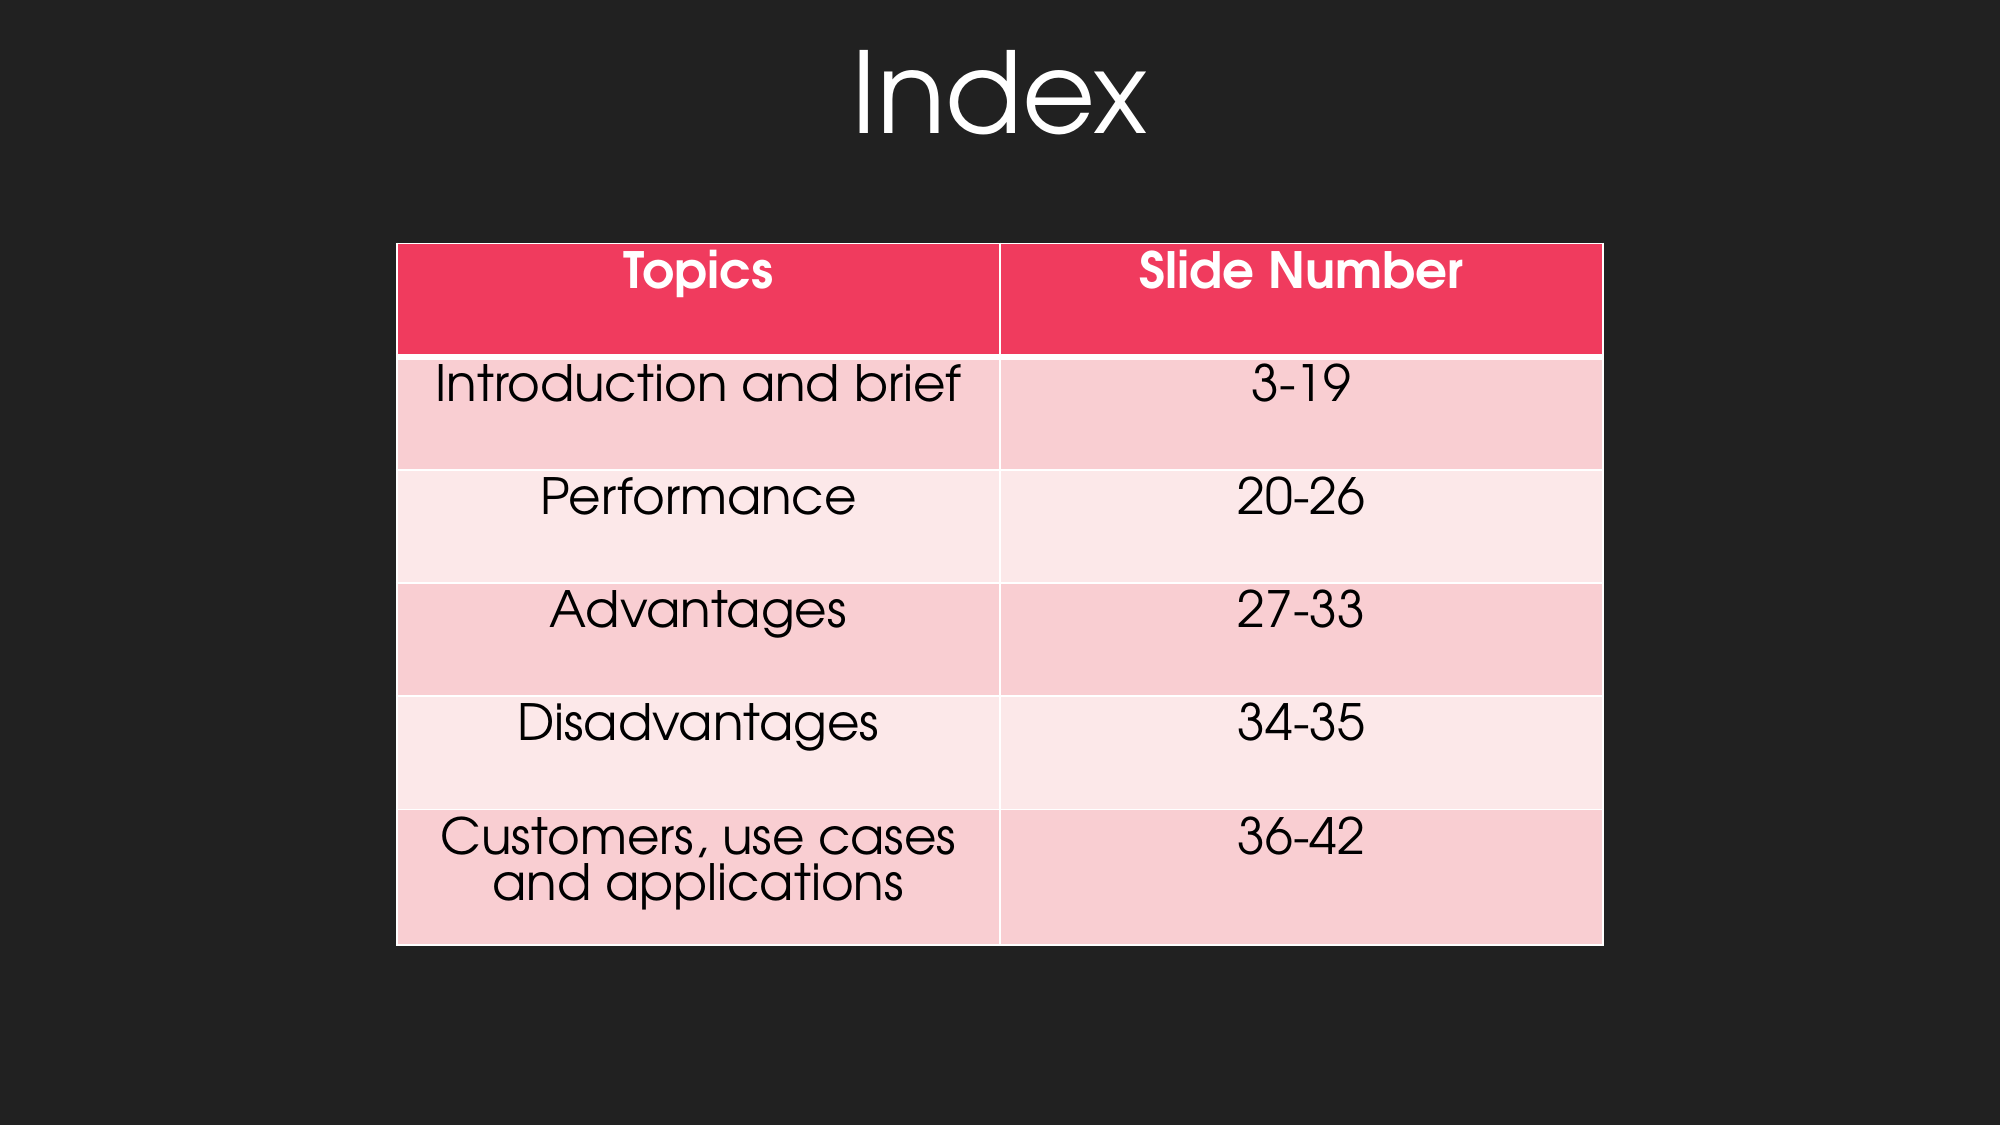

Index
| Topics | Slide Number |
| --- | --- |
| Introduction and brief | 3-19 |
| Performance | 20-26 |
| Advantages | 27-33 |
| Disadvantages | 34-35 |
| Customers, use cases and applications | 36-42 |